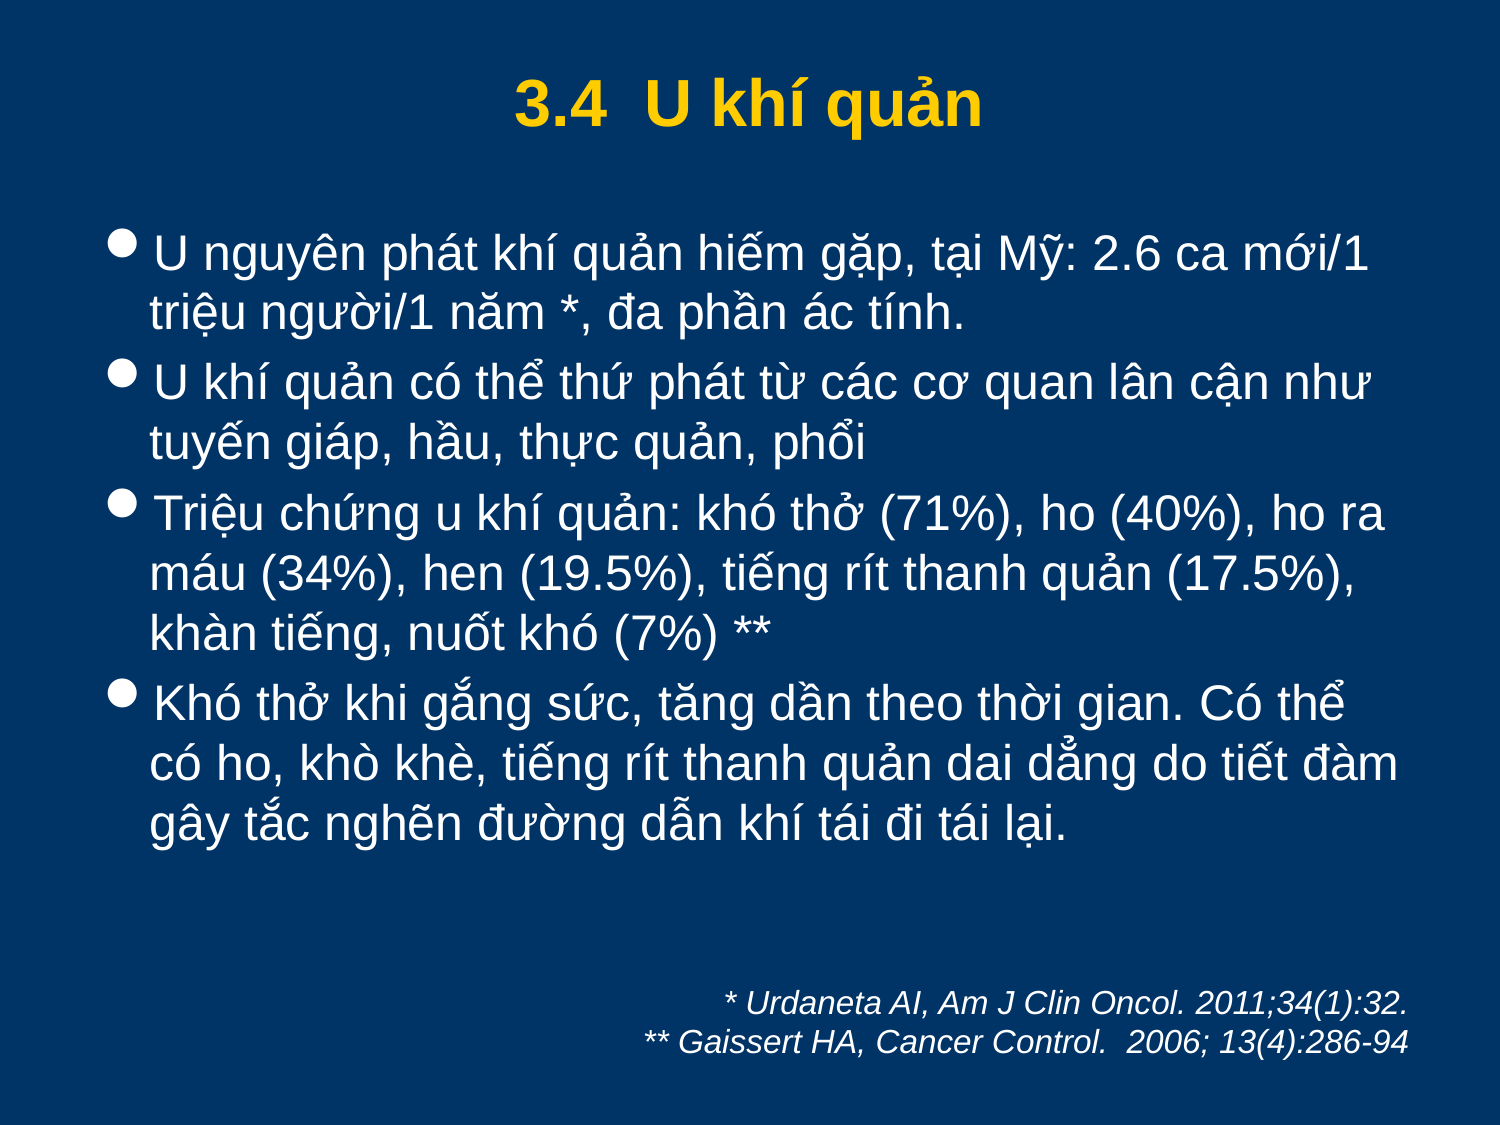

# 3.4  U khí quản
U nguyên phát khí quản hiếm gặp, tại Mỹ: 2.6 ca mới/1 triệu người/1 năm *, đa phần ác tính.
U khí quản có thể thứ phát từ các cơ quan lân cận như tuyến giáp, hầu, thực quản, phổi
Triệu chứng u khí quản: khó thở (71%), ho (40%), ho ra máu (34%), hen (19.5%), tiếng rít thanh quản (17.5%), khàn tiếng, nuốt khó (7%) **
Khó thở khi gắng sức, tăng dần theo thời gian. Có thể có ho, khò khè, tiếng rít thanh quản dai dẳng do tiết đàm gây tắc nghẽn đường dẫn khí tái đi tái lại.
* Urdaneta AI, Am J Clin Oncol. 2011;34(1):32.
** Gaissert HA, Cancer Control.  2006; 13(4):286-94